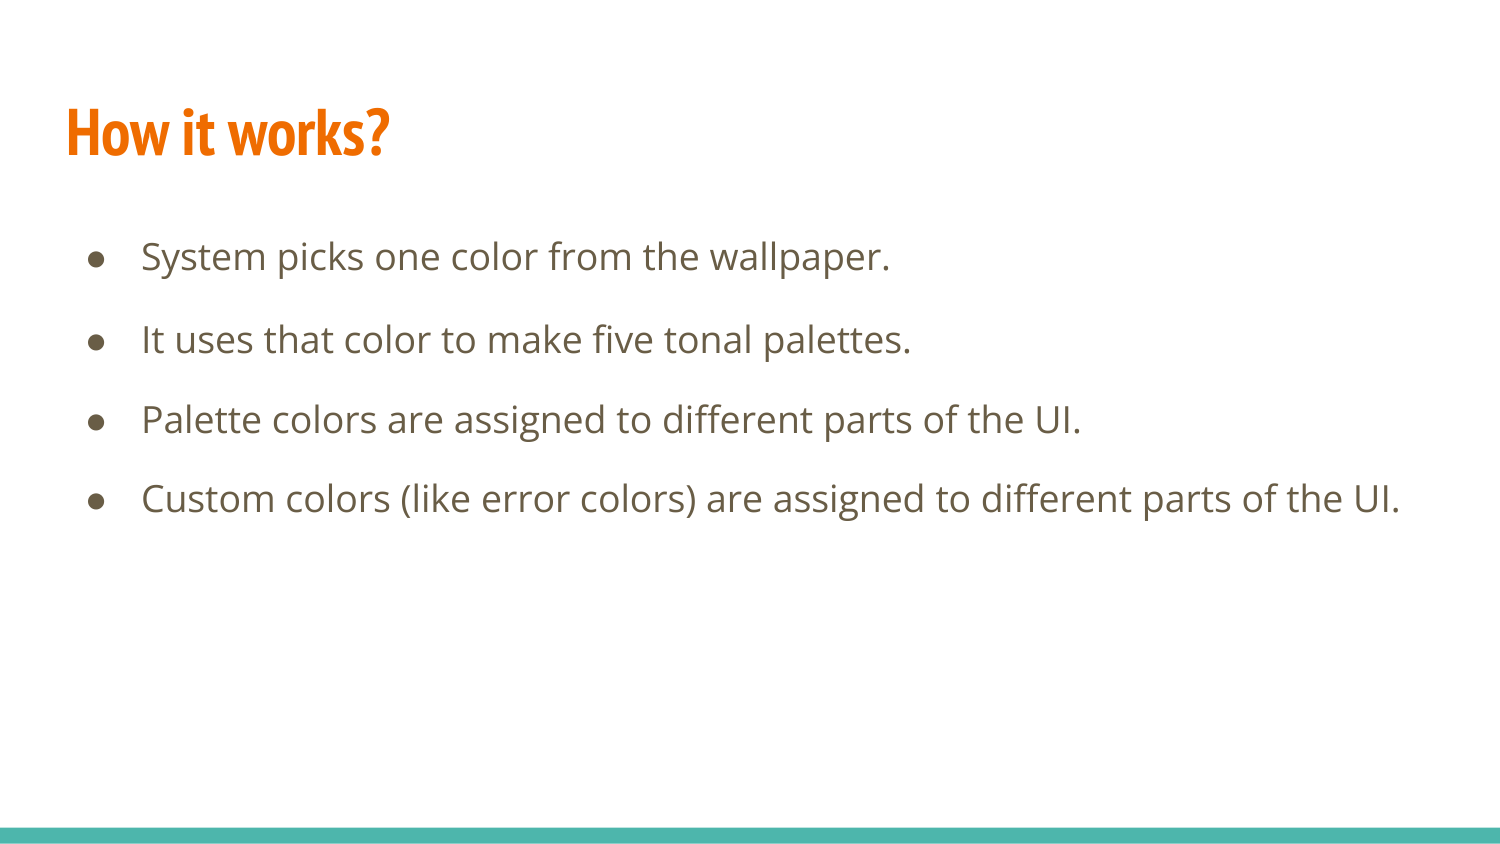

# How it works?
System picks one color from the wallpaper.
It uses that color to make five tonal palettes.
Palette colors are assigned to different parts of the UI.
Custom colors (like error colors) are assigned to different parts of the UI.